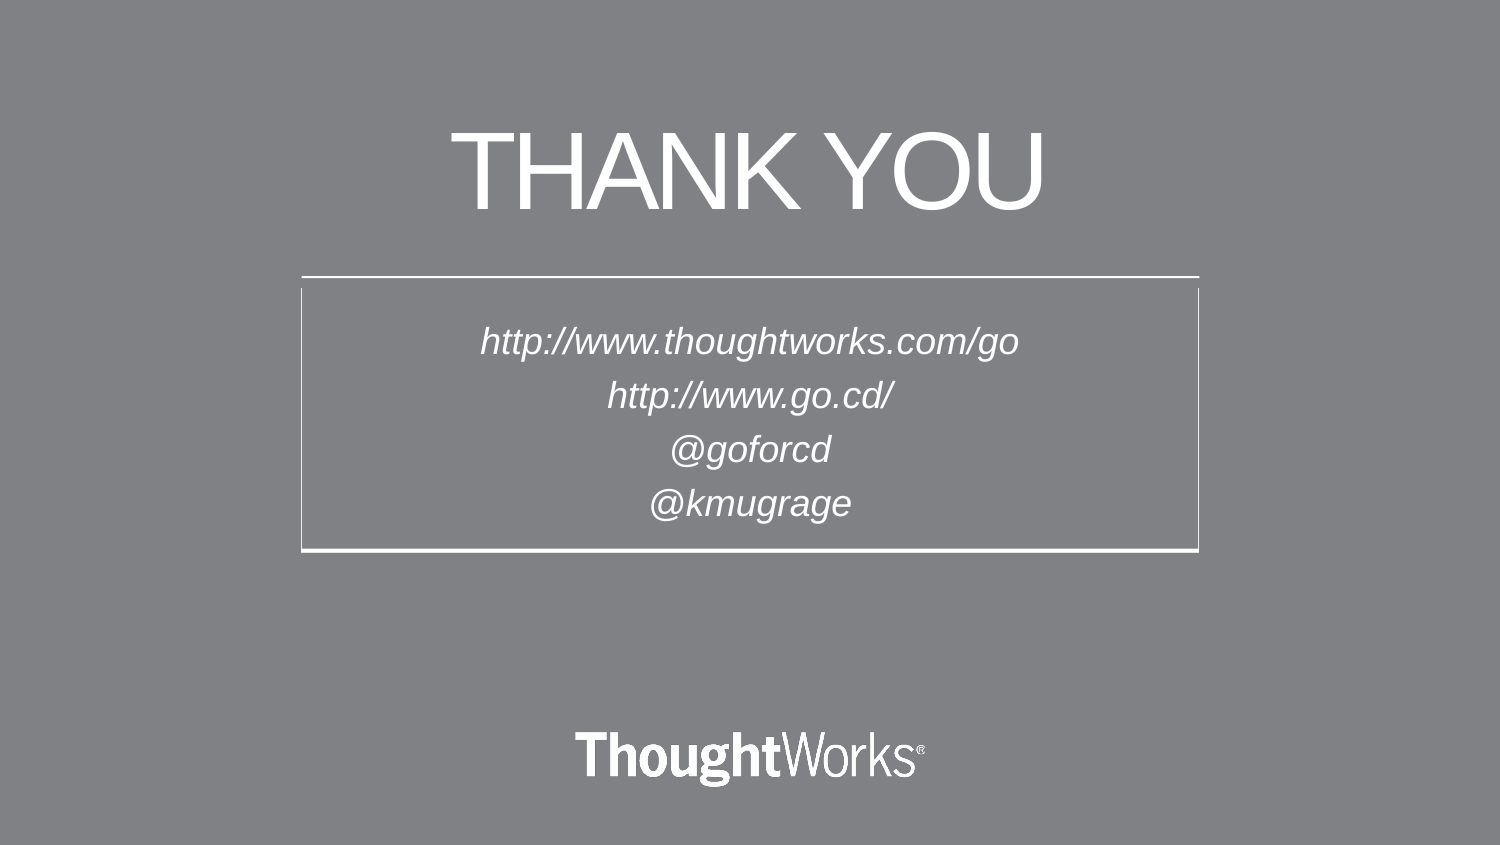

# THANK YOU
http://www.thoughtworks.com/go
http://www.go.cd/
@goforcd
@kmugrage